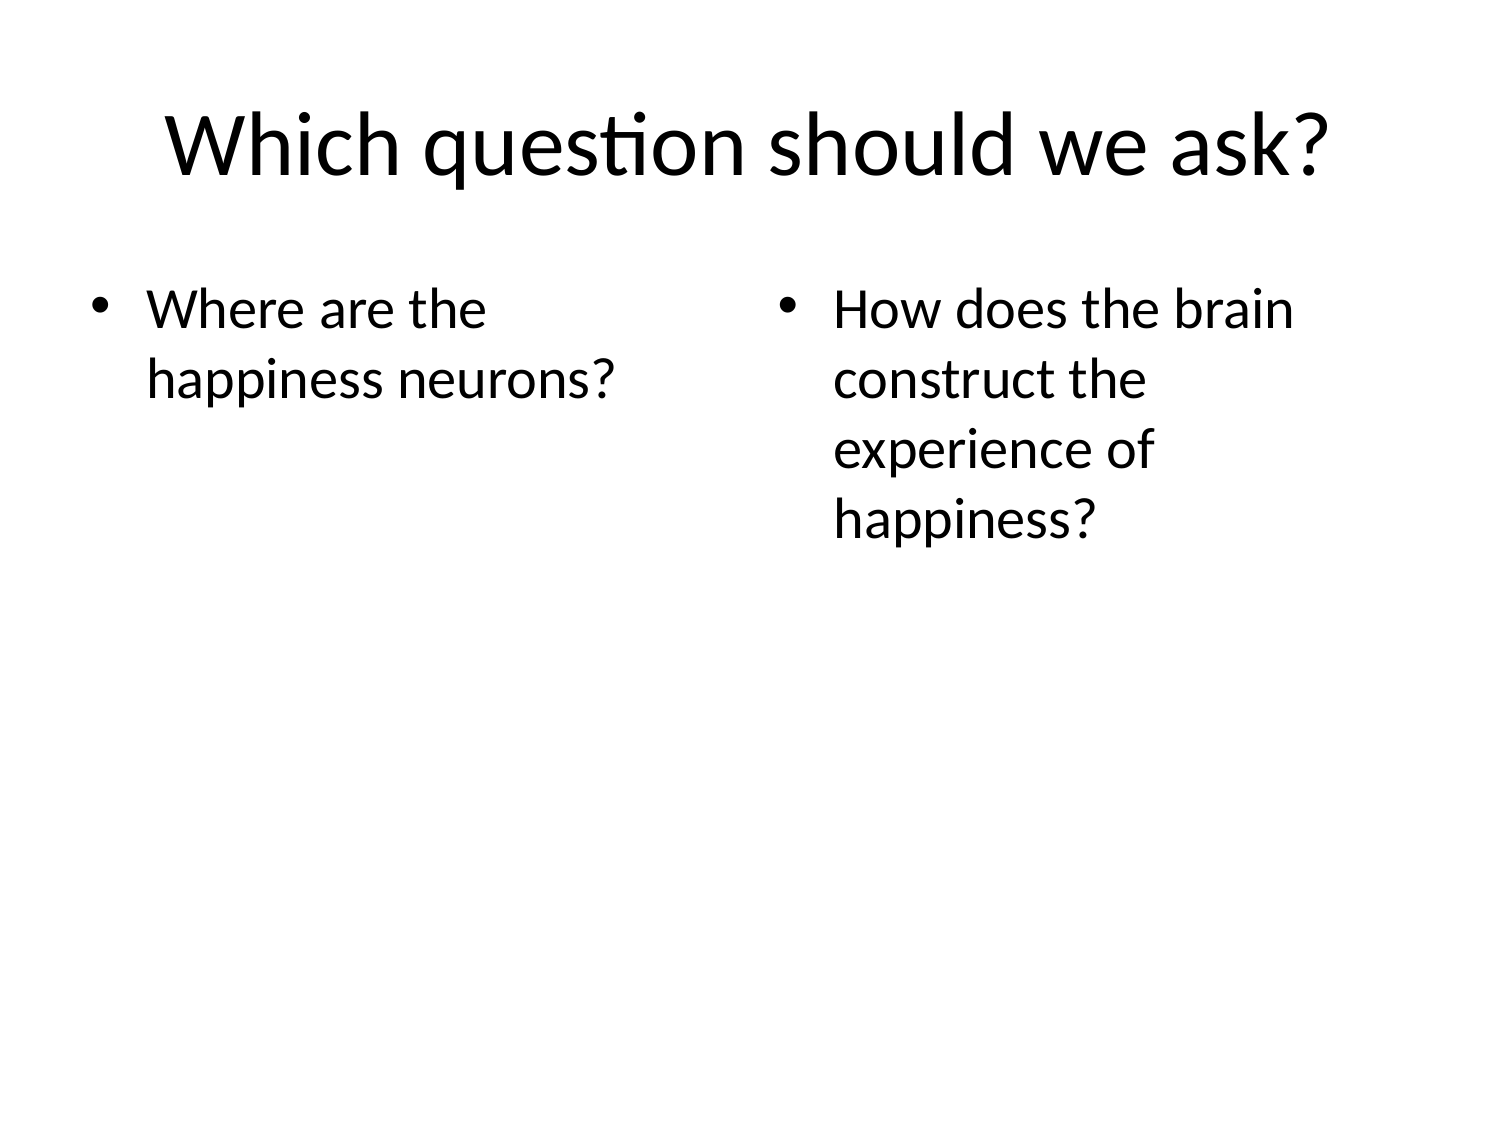

# Which question should we ask?
Where are the happiness neurons?
How does the brain construct the experience of happiness?